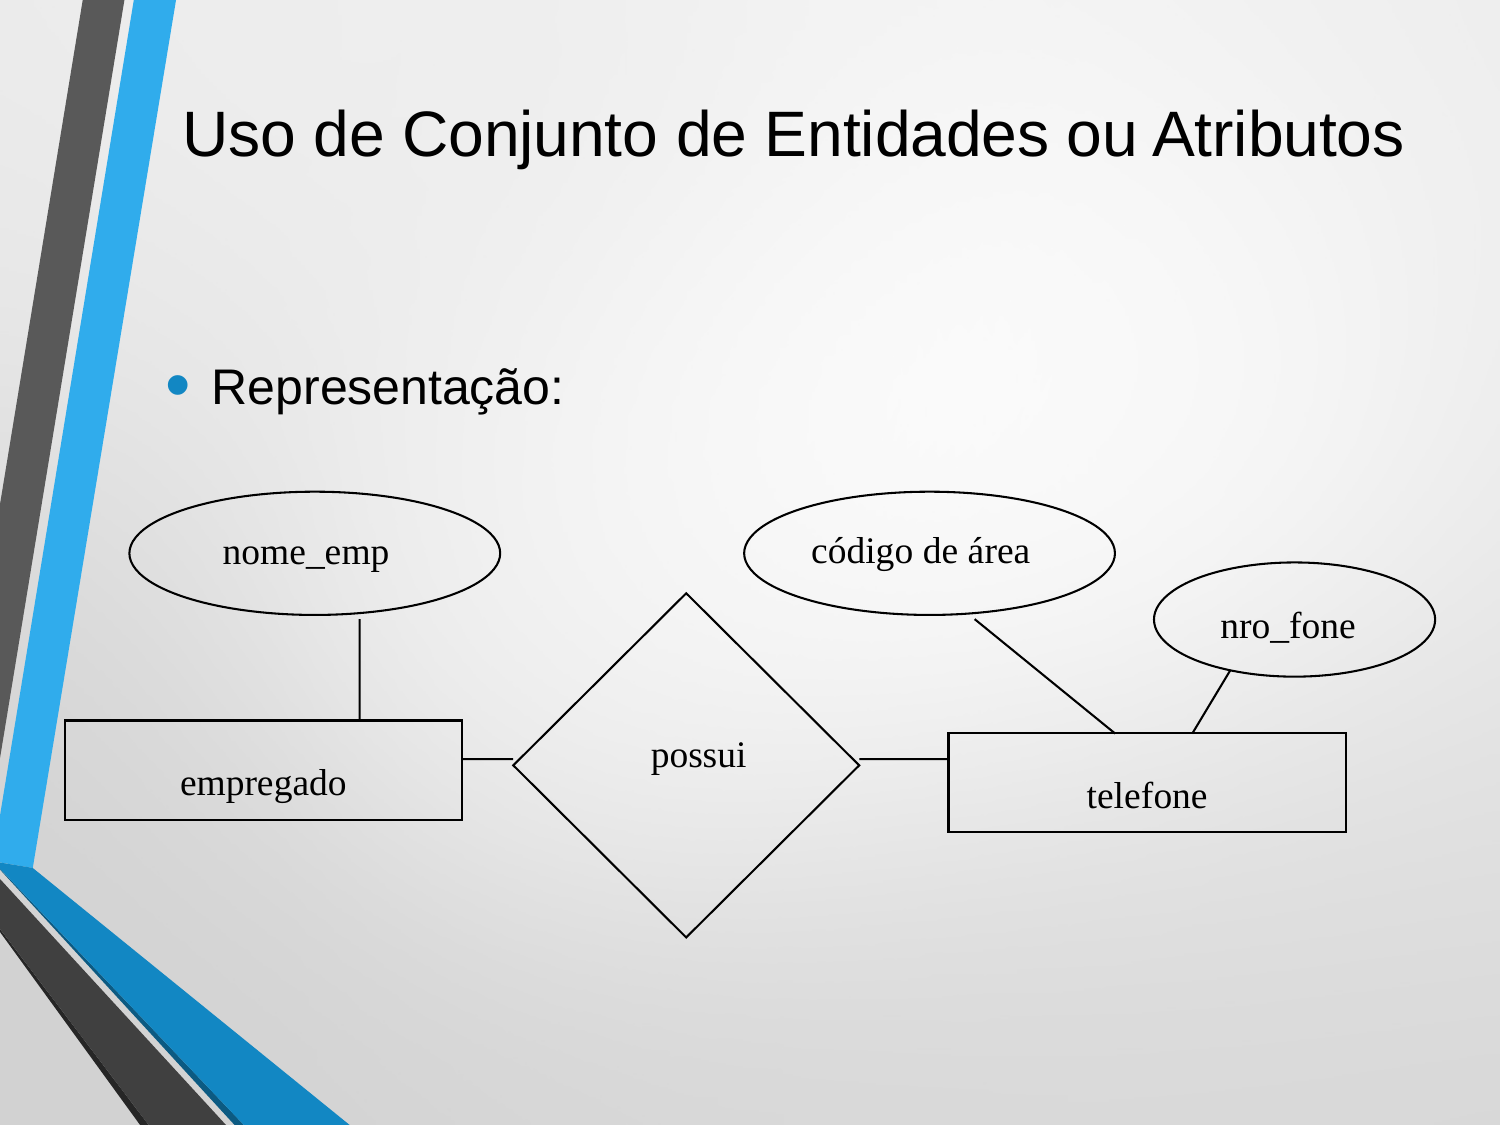

# Uso de Conjunto de Entidades ou Atributos
Representação:

nome_emp

código de área

nro_fone

empregado

telefone

possui